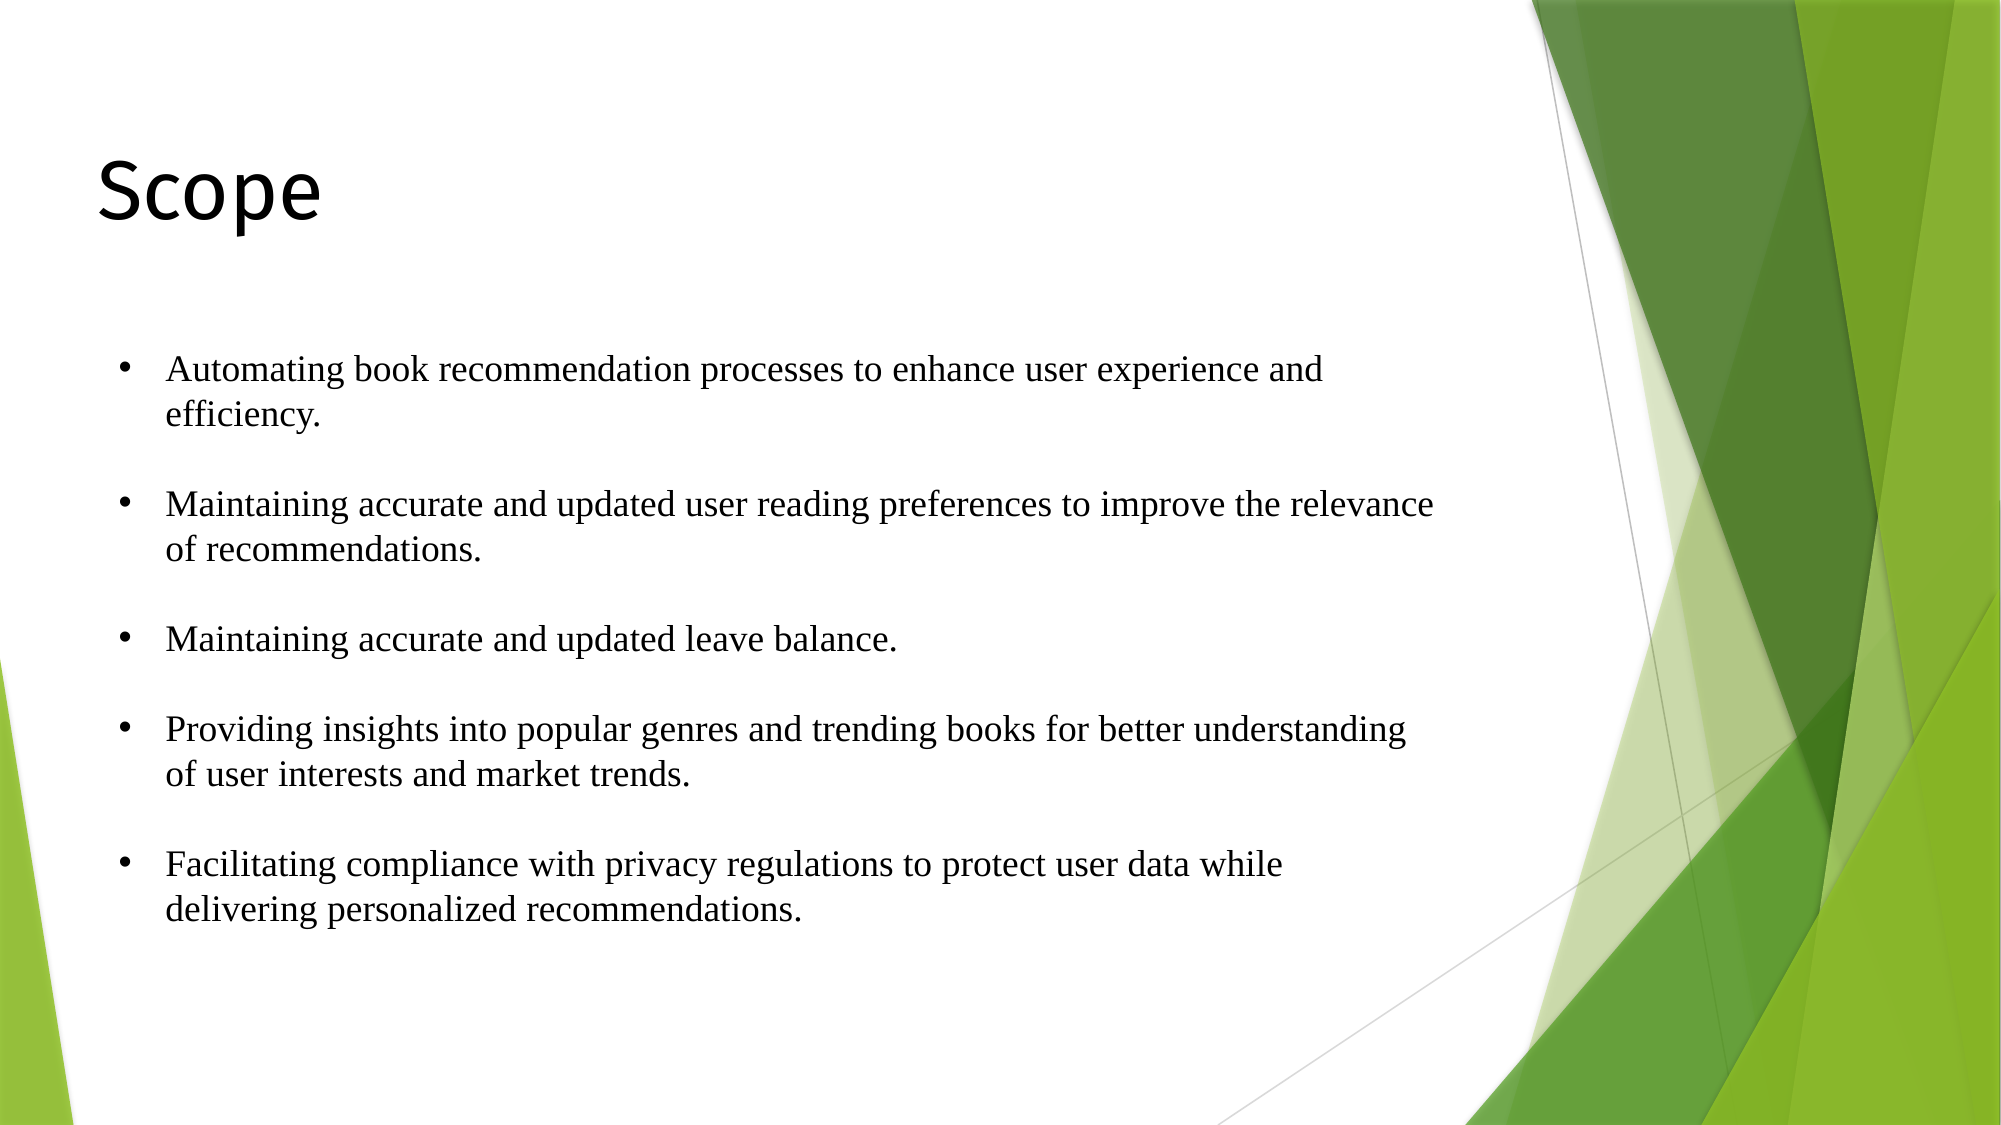

Scope
Automating book recommendation processes to enhance user experience and efficiency.

Maintaining accurate and updated user reading preferences to improve the relevance of recommendations.

Maintaining accurate and updated leave balance.

Providing insights into popular genres and trending books for better understanding of user interests and market trends.
Facilitating compliance with privacy regulations to protect user data while delivering personalized recommendations.